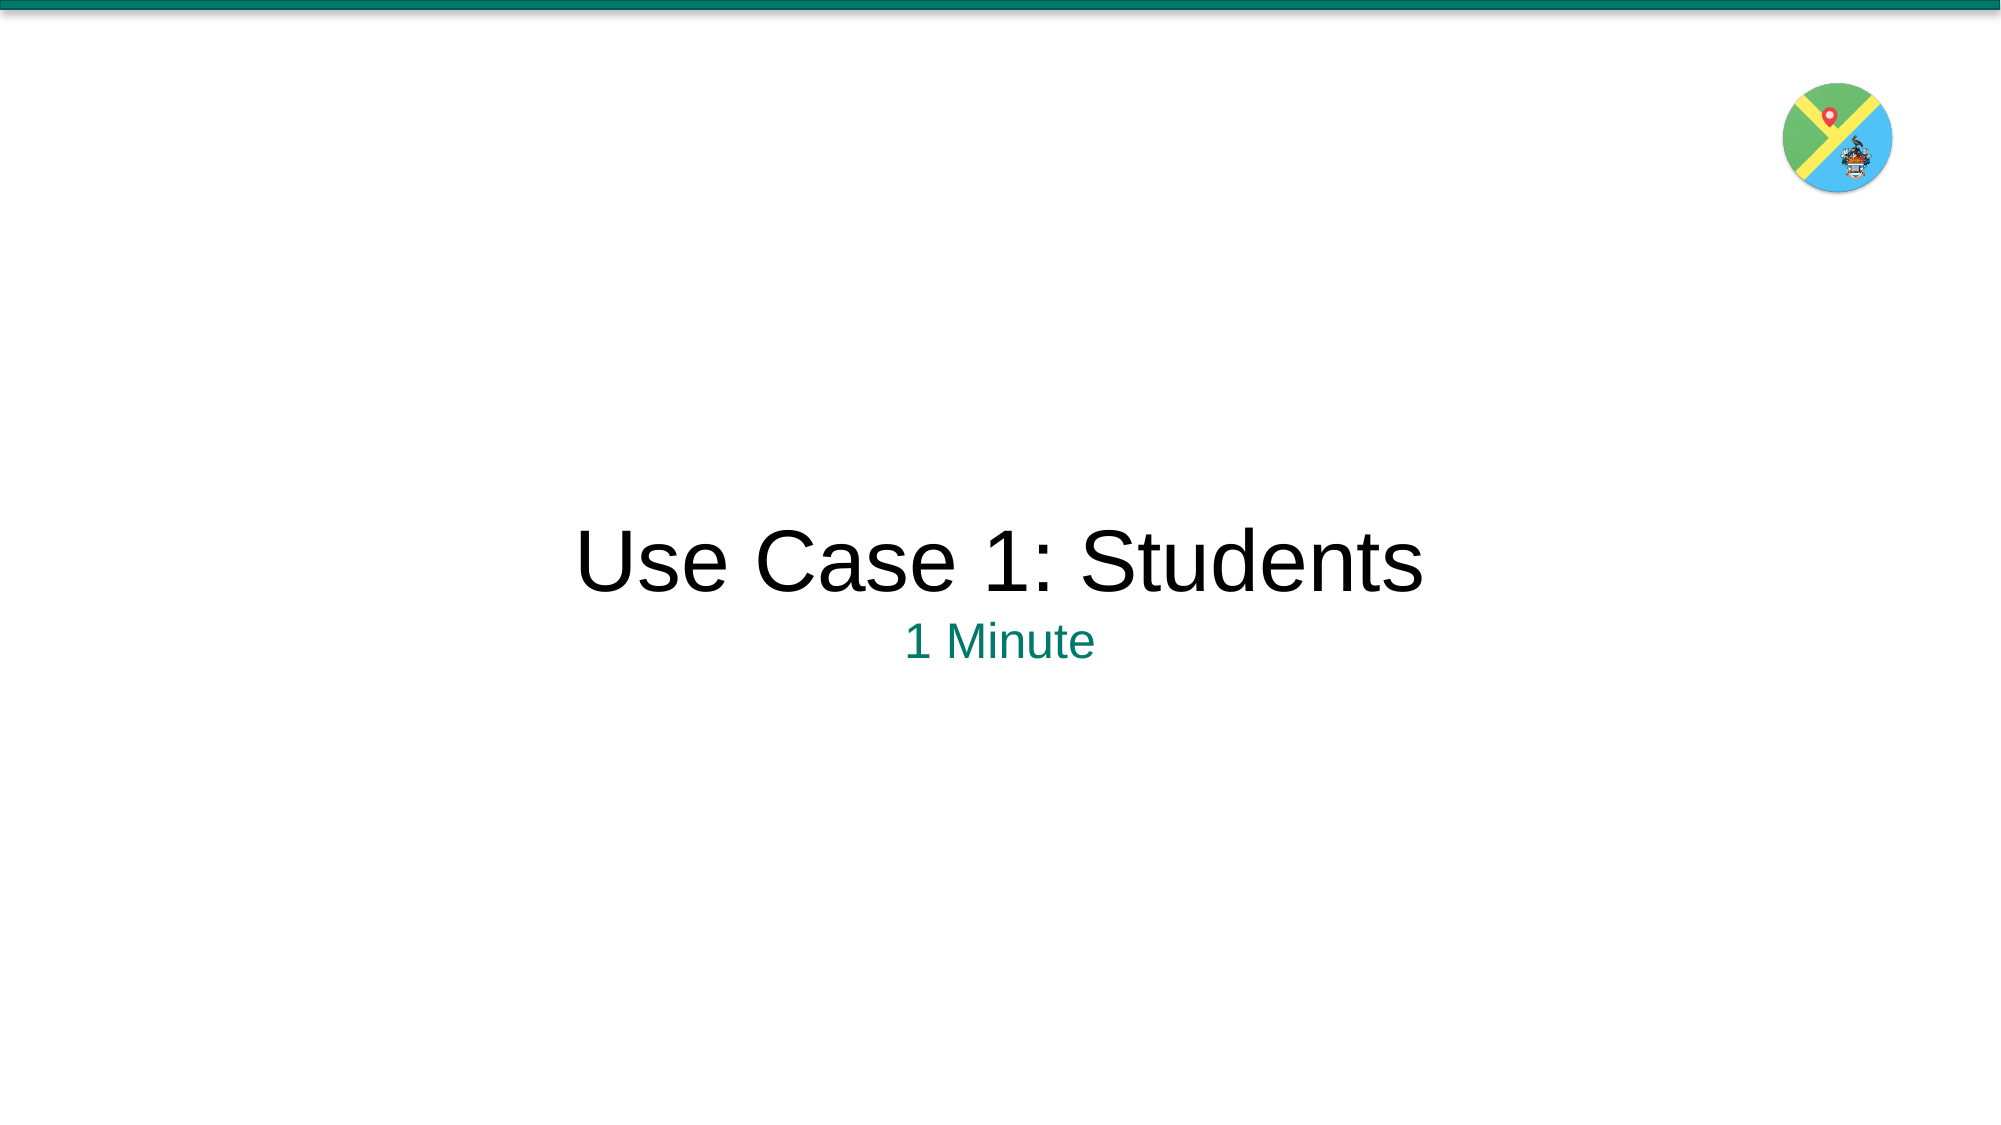

Use Case 1: Students
1 Minute
21